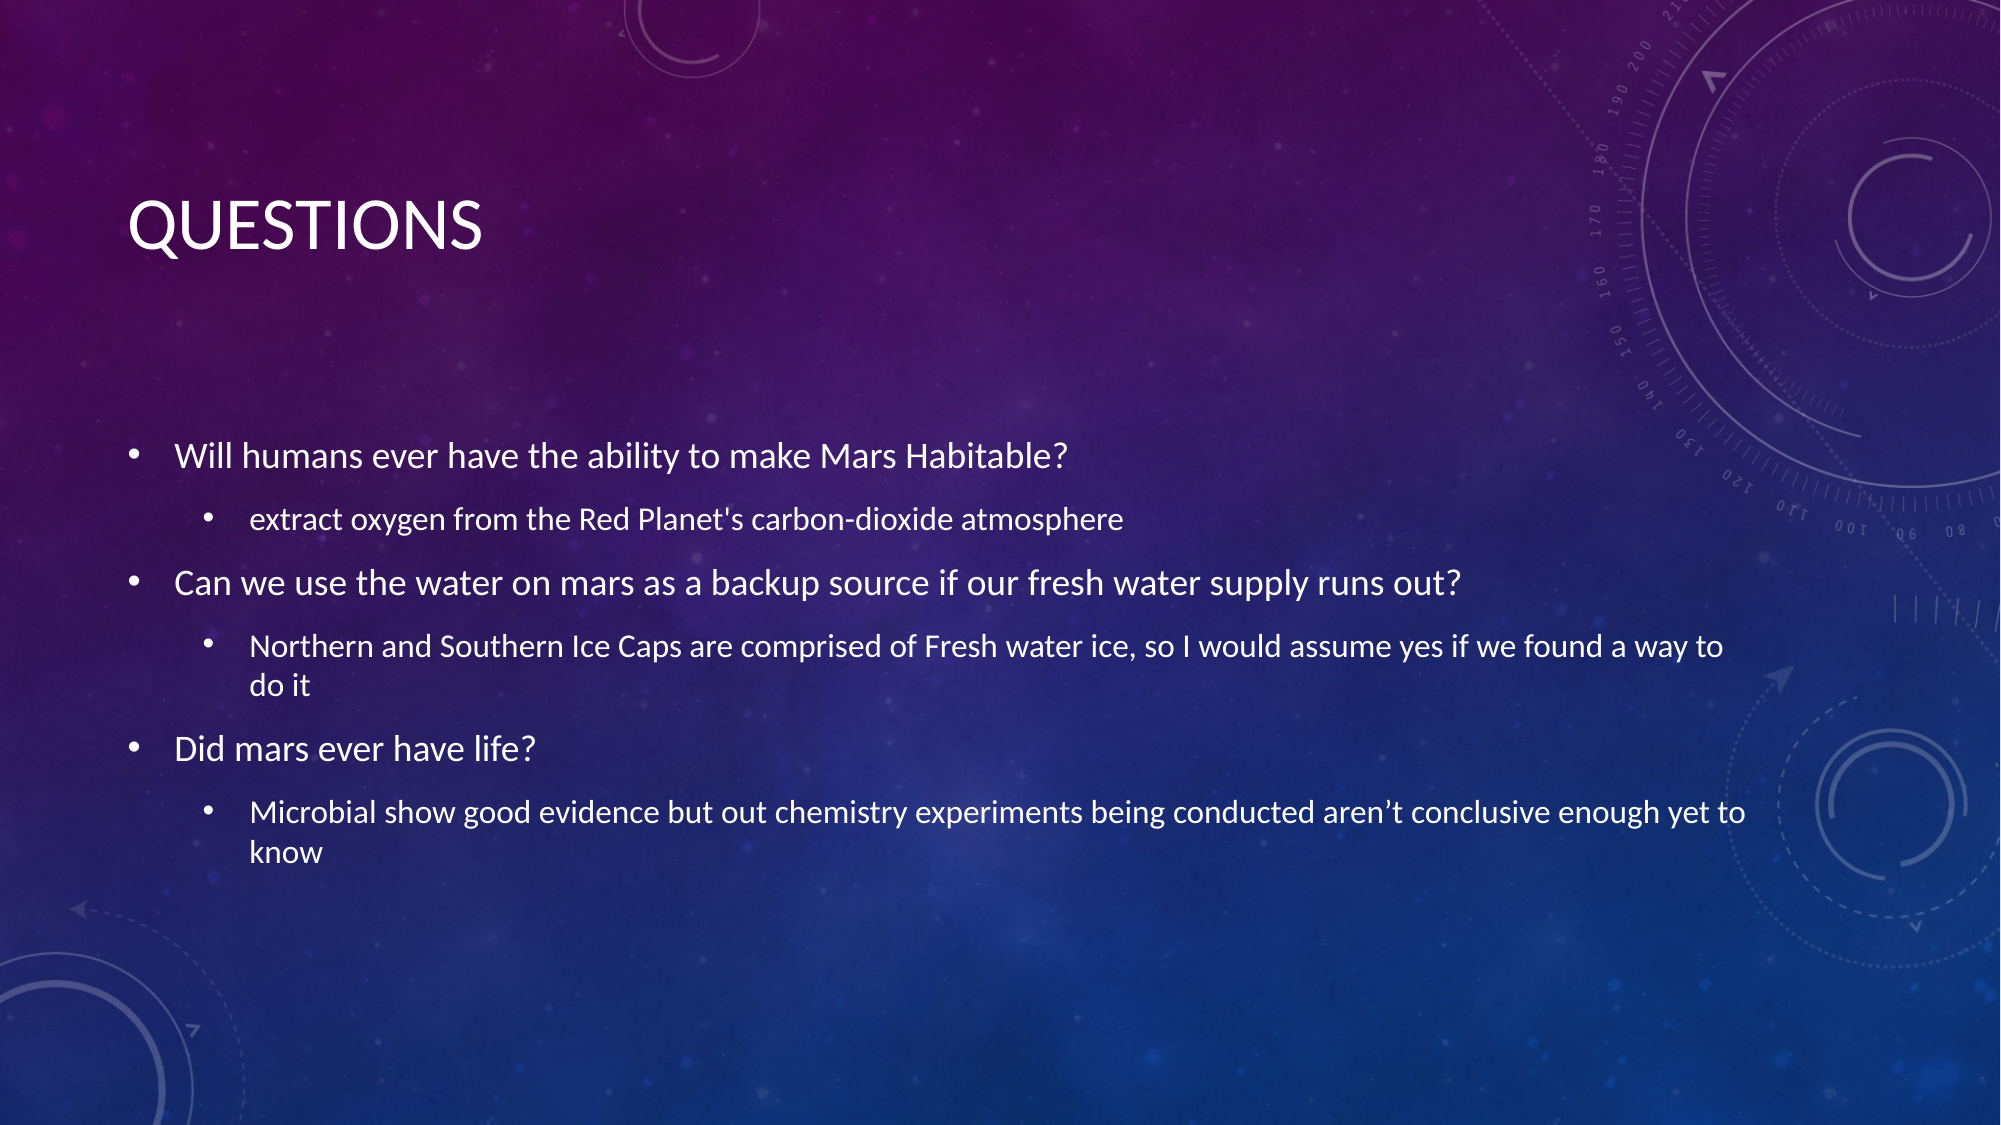

# Questions
Will humans ever have the ability to make Mars Habitable?
extract oxygen from the Red Planet's carbon-dioxide atmosphere
Can we use the water on mars as a backup source if our fresh water supply runs out?
Northern and Southern Ice Caps are comprised of Fresh water ice, so I would assume yes if we found a way to do it
Did mars ever have life?
Microbial show good evidence but out chemistry experiments being conducted aren’t conclusive enough yet to know